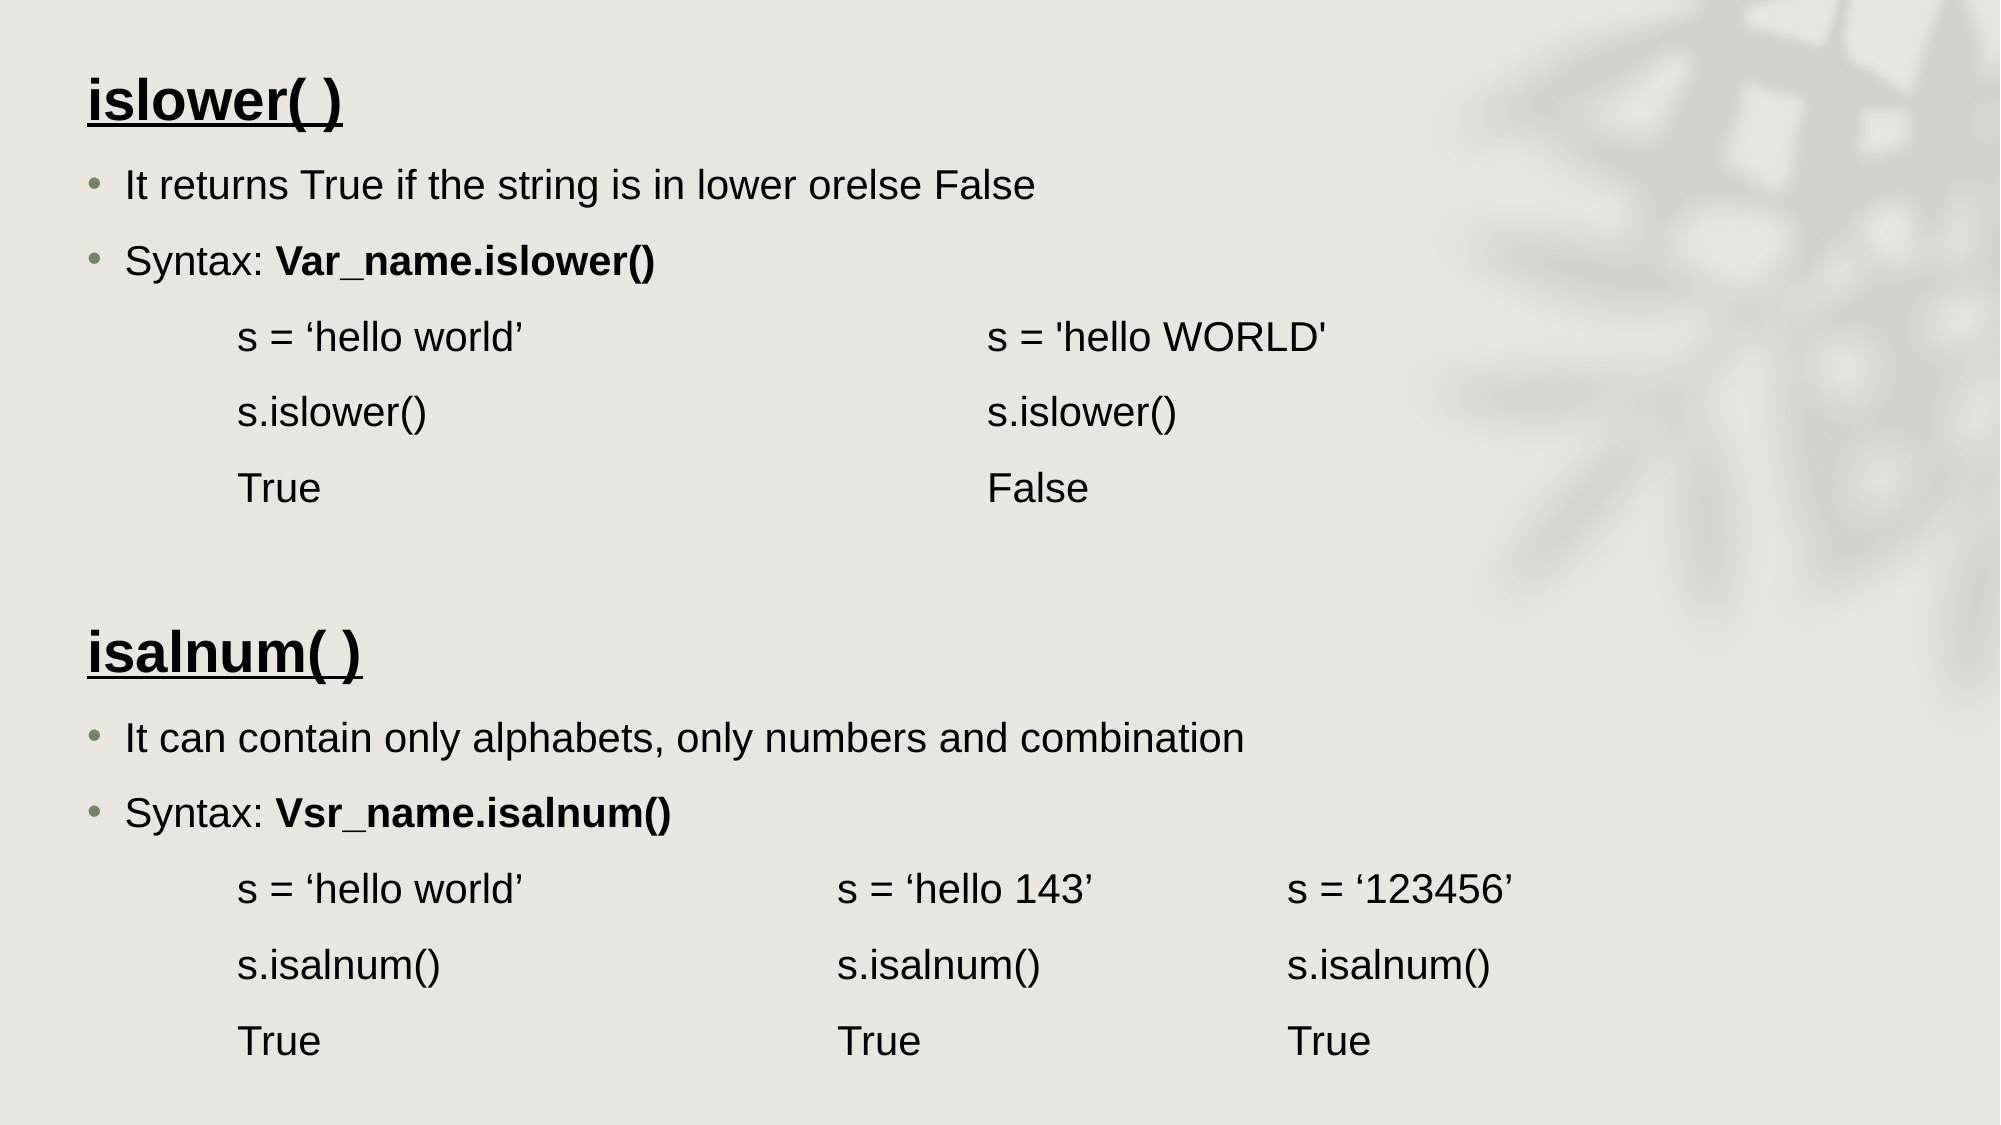

islower( )
It returns True if the string is in lower orelse False
Syntax: Var_name.islower()
	s = ‘hello world’				s = 'hello WORLD'
	s.islower()				s.islower()
	True					False

isalnum( )
It can contain only alphabets, only numbers and combination
Syntax: Vsr_name.isalnum()
	s = ‘hello world’			s = ‘hello 143’		s = ‘123456’
	s.isalnum()			s.isalnum()		s.isalnum()
	True				True			True